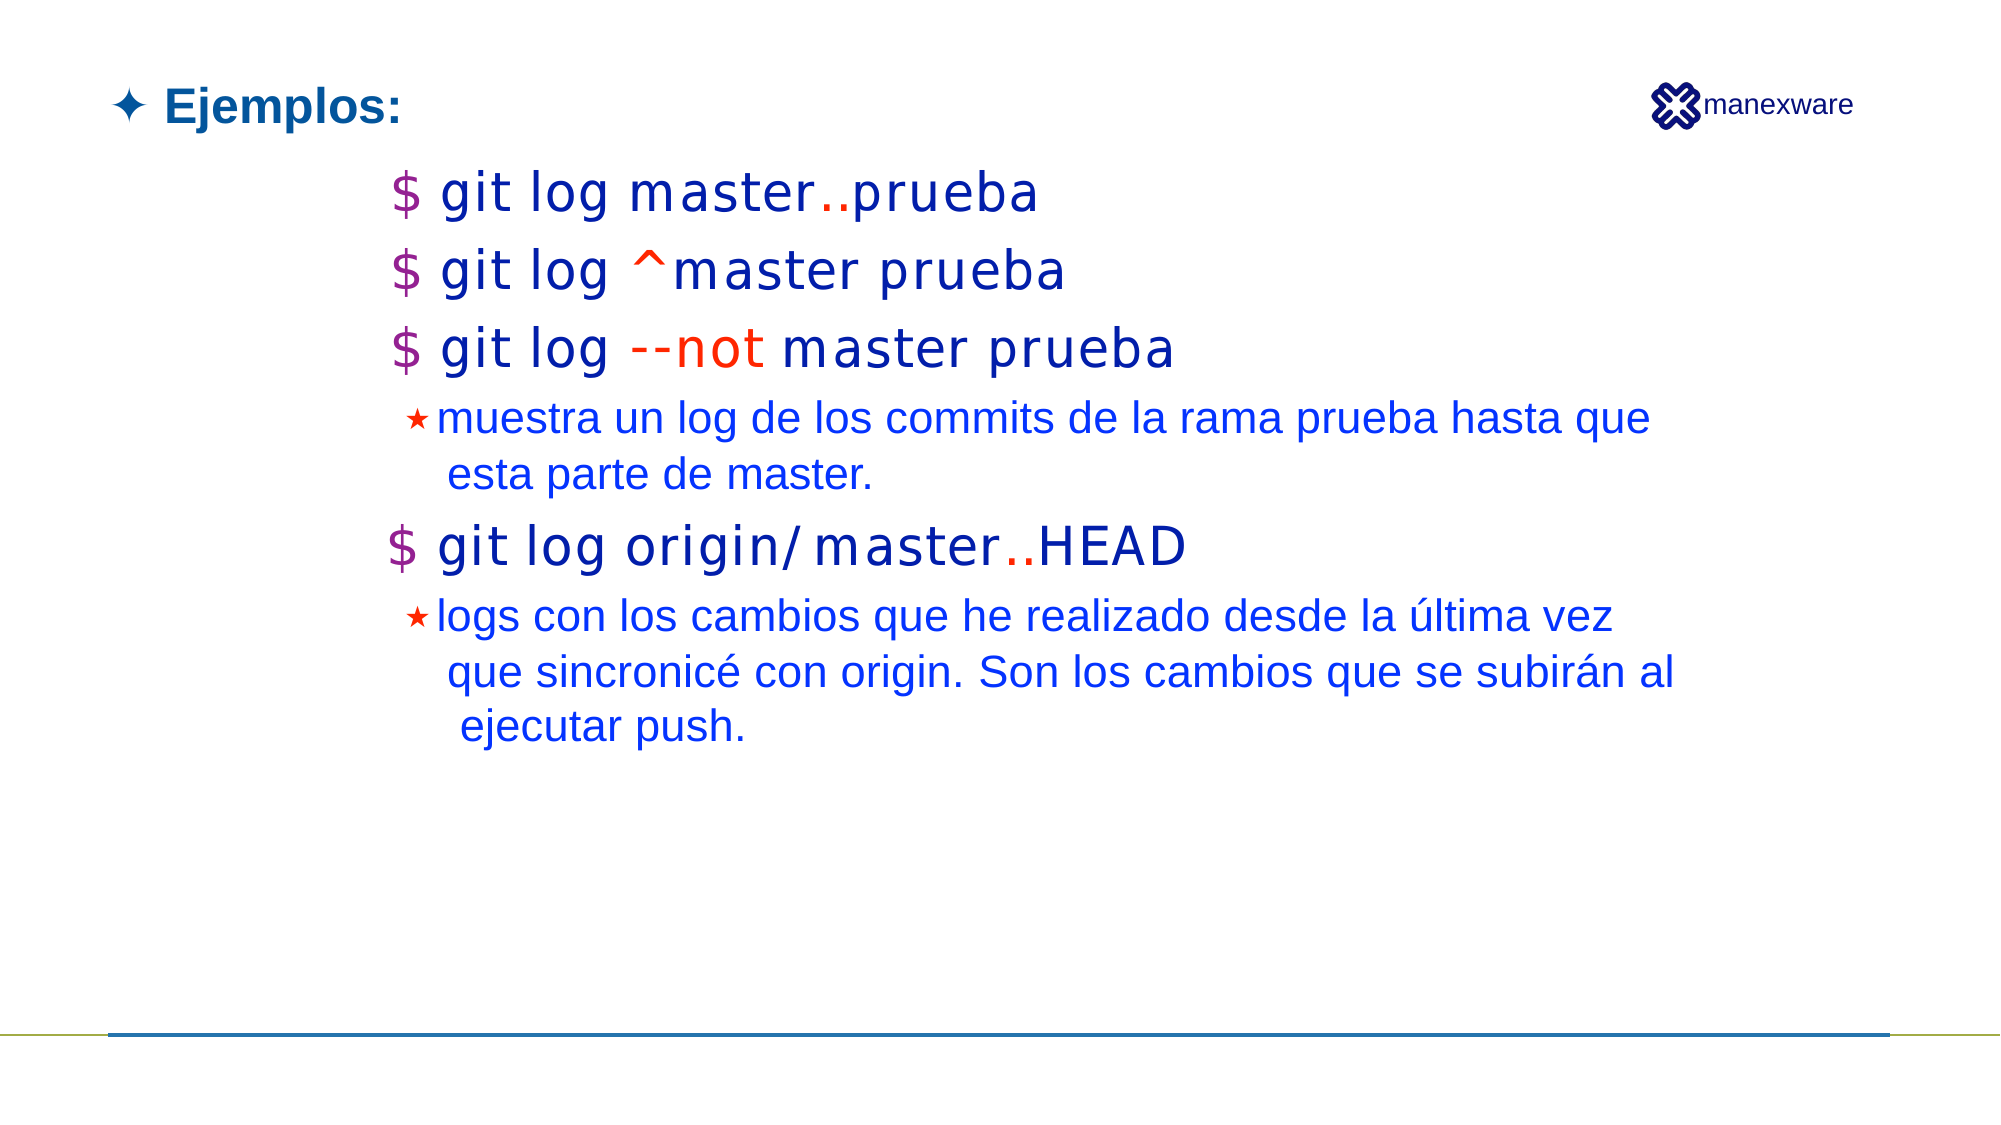

# ✦ Ejemplos:
$ git log master..prueba
$ git log ^master prueba
$ git log --not master prueba
★ muestra un log de los commits de la rama prueba hasta que  esta parte de master.
$ git log origin/master..HEAD
★ logs con los cambios que he realizado desde la última vez  que sincronicé con origin. Son los cambios que se subirán al  ejecutar push.